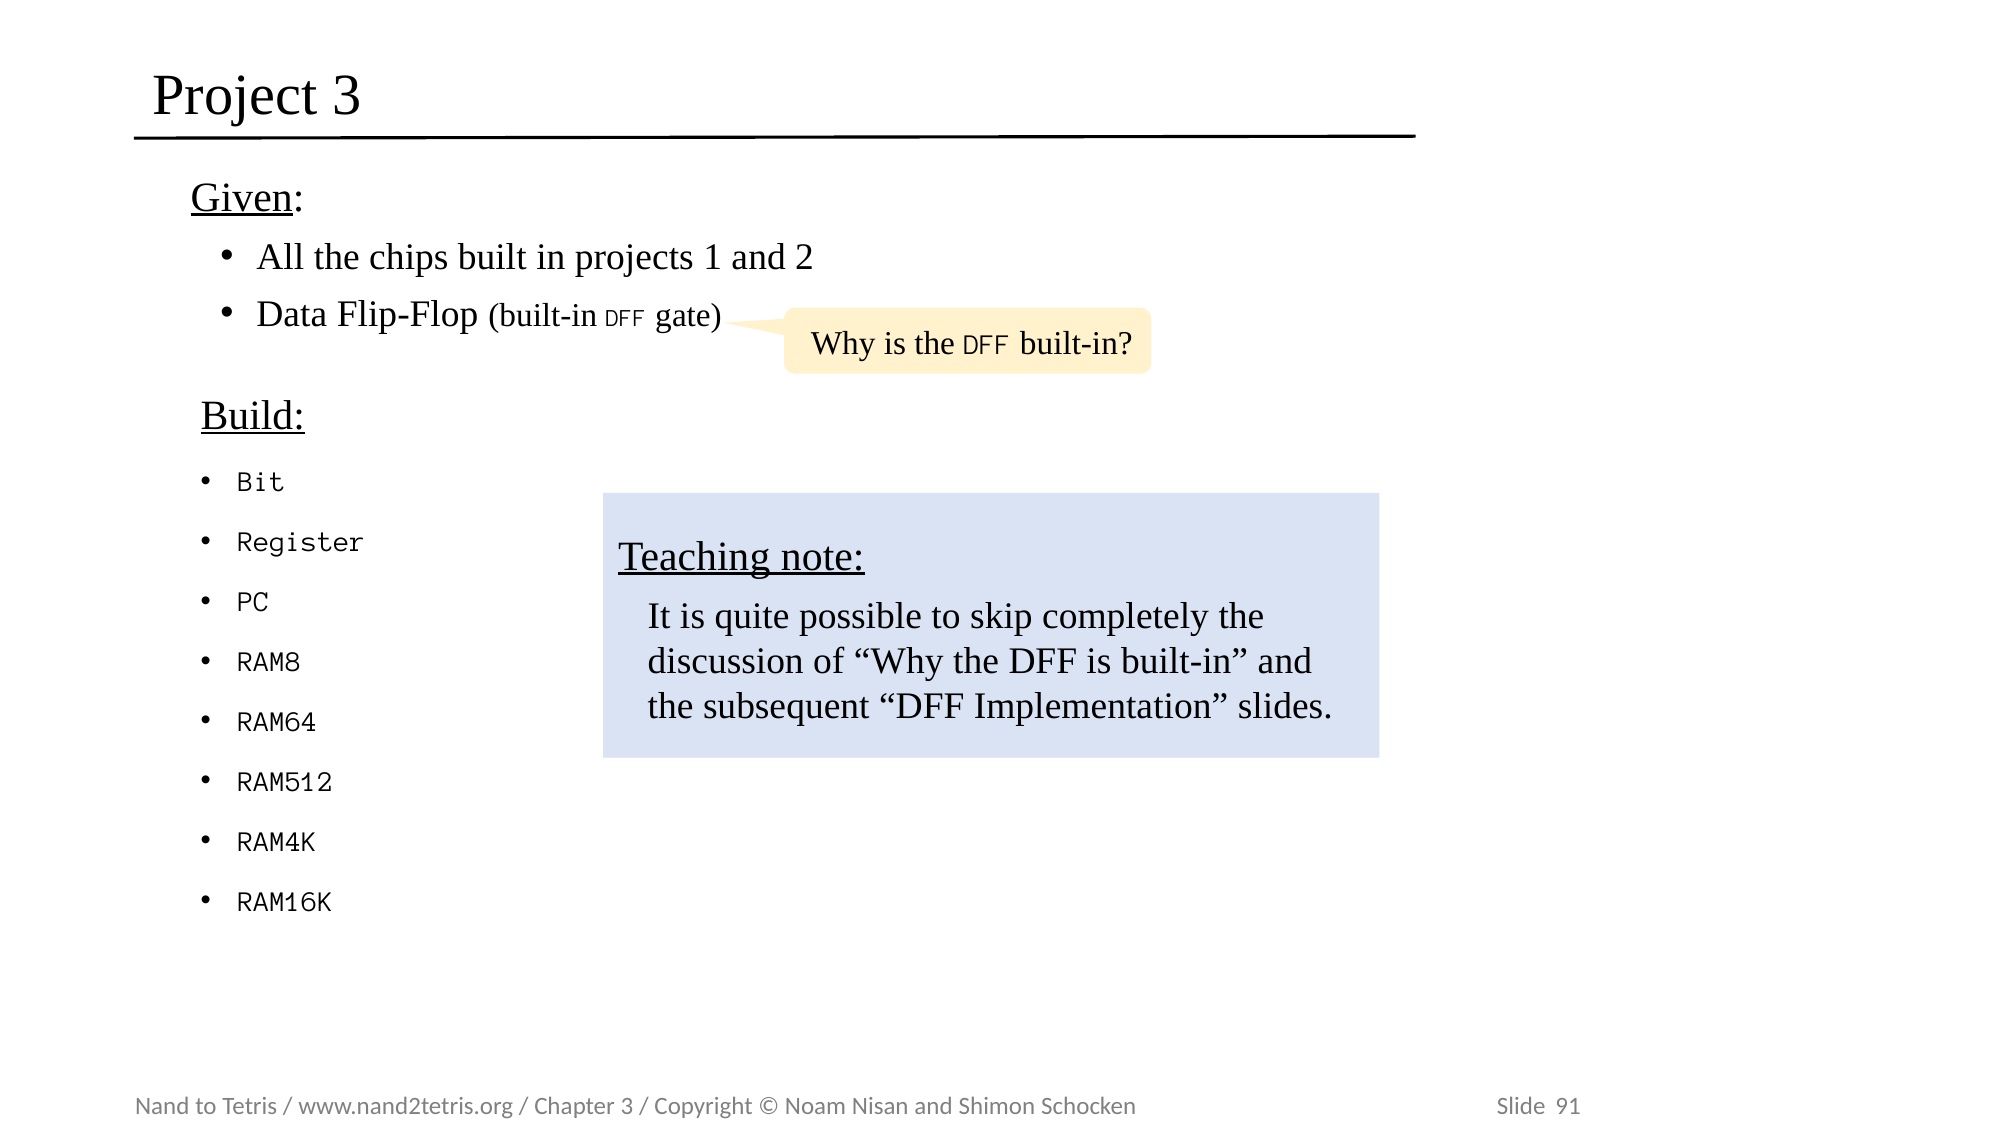

# Project 3
Given:
All the chips built in projects 1 and 2
Data Flip-Flop (built-in DFF gate)
Why is the DFF built-in?
Build:
Bit
Register
PC
RAM8
RAM64
RAM512
RAM4K
RAM16K
Teaching note:
It is quite possible to skip completely the discussion of “Why the DFF is built-in” and the subsequent “DFF Implementation” slides.